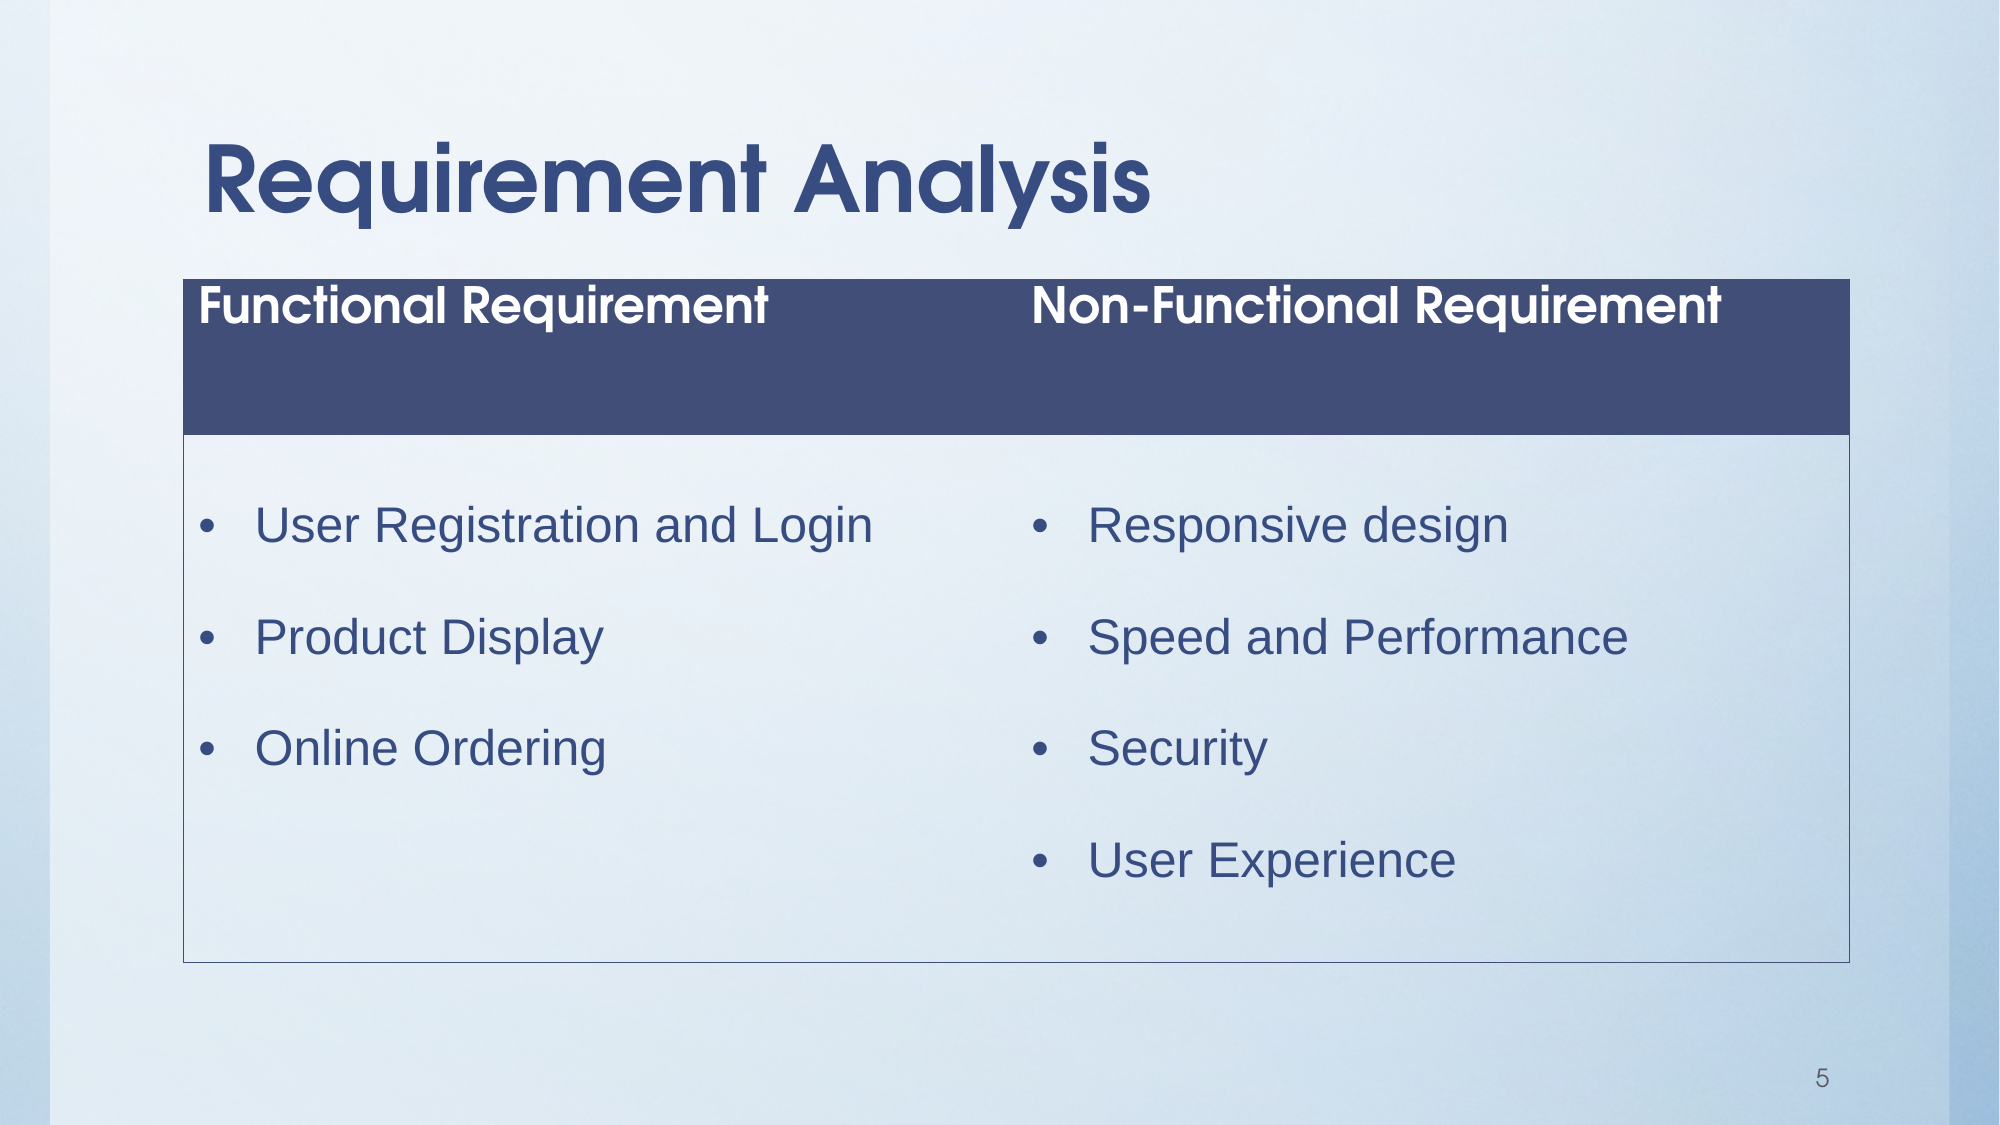

# Requirement Analysis
| Functional Requirement | Non-Functional Requirement |
| --- | --- |
| User Registration and Login Product Display Online Ordering | Responsive design Speed and Performance Security User Experience |
5